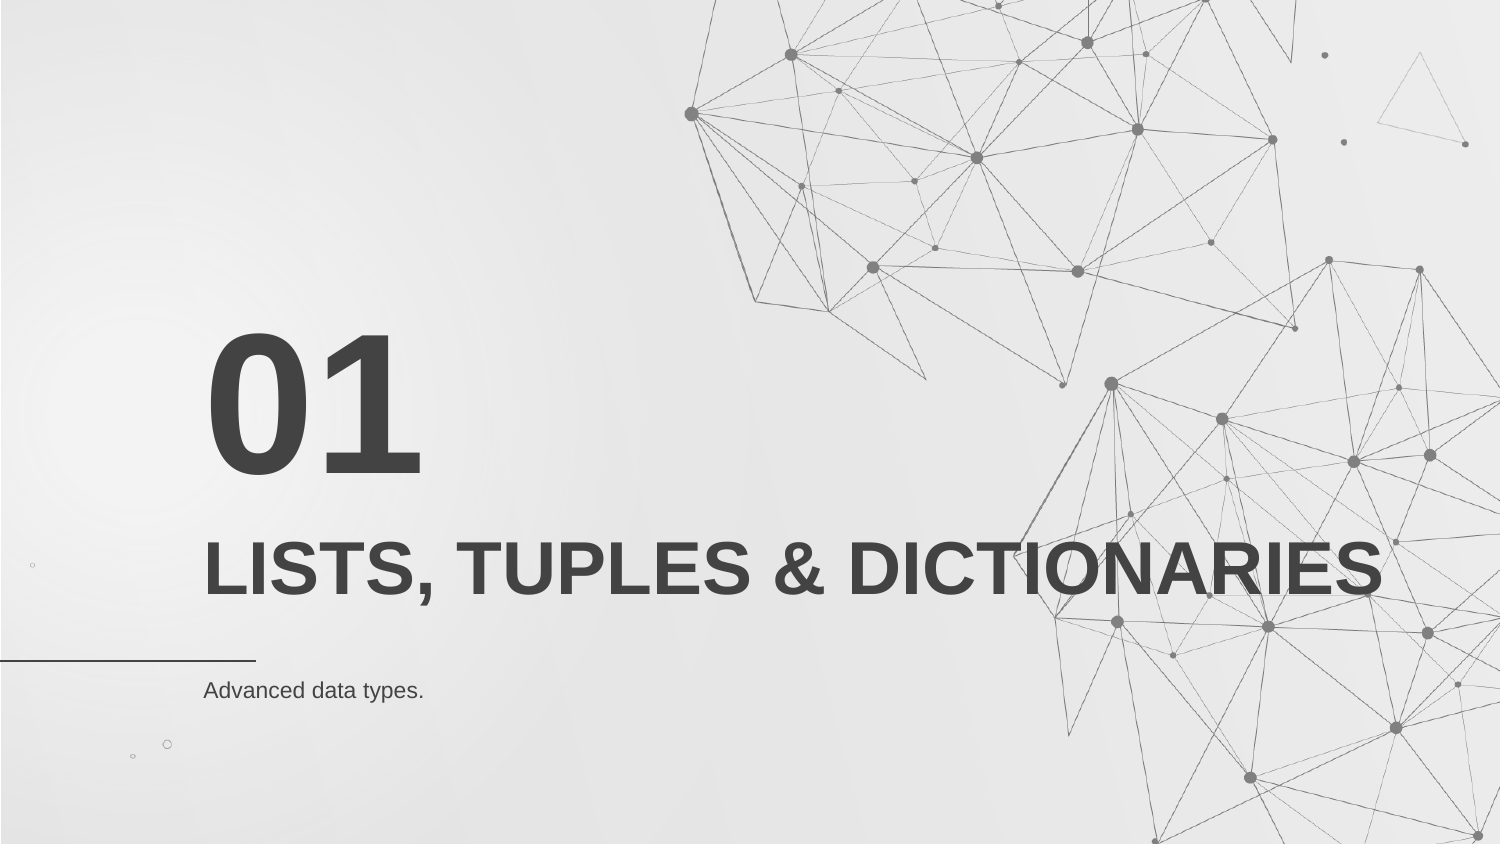

01
# LISTS, TUPLES & DICTIONARIES
Advanced data types.